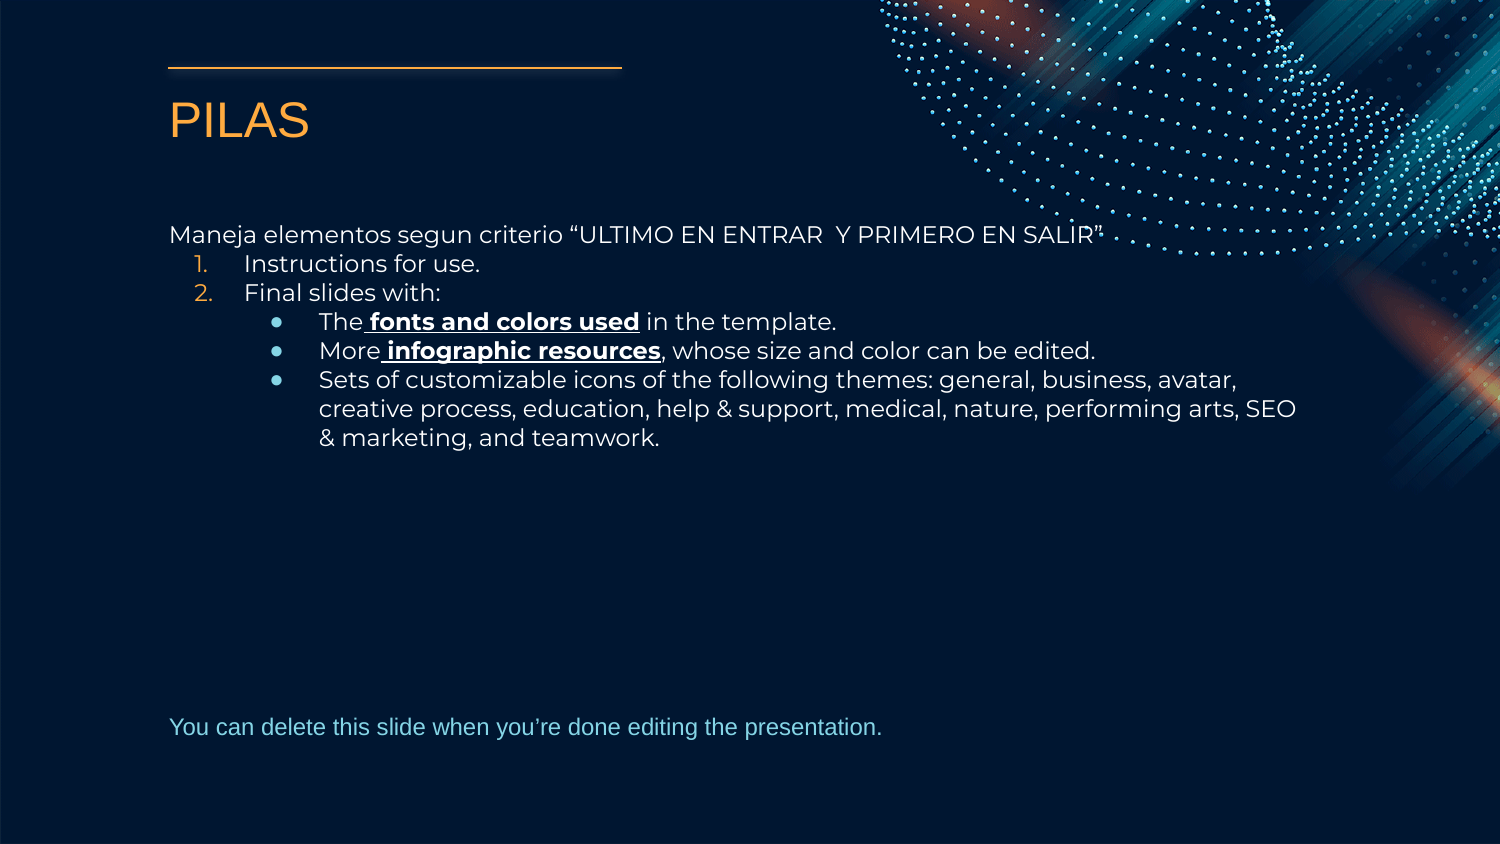

# PILAS
Maneja elementos segun criterio “ULTIMO EN ENTRAR  Y PRIMERO EN SALIR”
Instructions for use.
Final slides with:
The fonts and colors used in the template.
More infographic resources, whose size and color can be edited.
Sets of customizable icons of the following themes: general, business, avatar, creative process, education, help & support, medical, nature, performing arts, SEO & marketing, and teamwork.

You can delete this slide when you’re done editing the presentation.